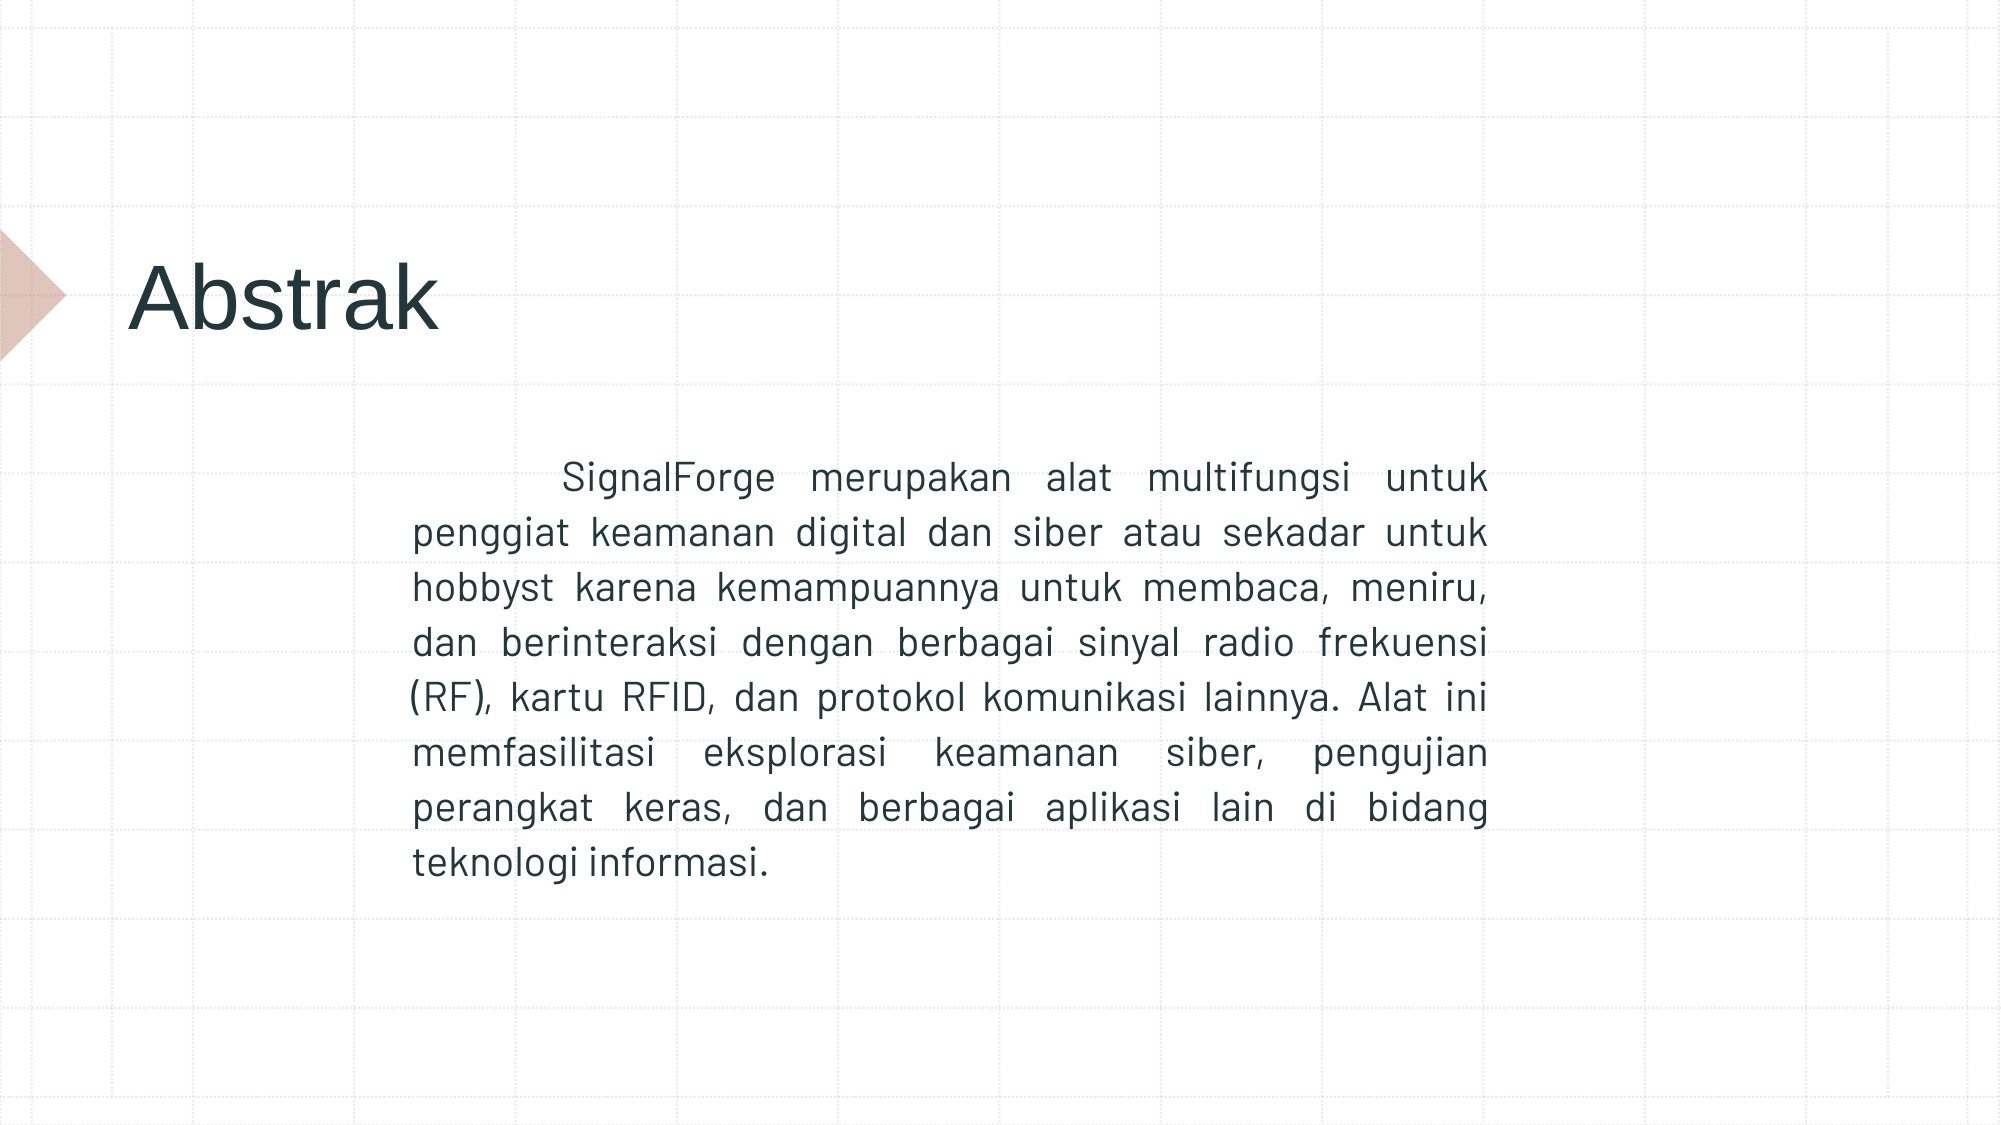

# Abstrak
	SignalForge merupakan alat multifungsi untuk penggiat keamanan digital dan siber atau sekadar untuk hobbyst karena kemampuannya untuk membaca, meniru, dan berinteraksi dengan berbagai sinyal radio frekuensi (RF), kartu RFID, dan protokol komunikasi lainnya. Alat ini memfasilitasi eksplorasi keamanan siber, pengujian perangkat keras, dan berbagai aplikasi lain di bidang teknologi informasi.